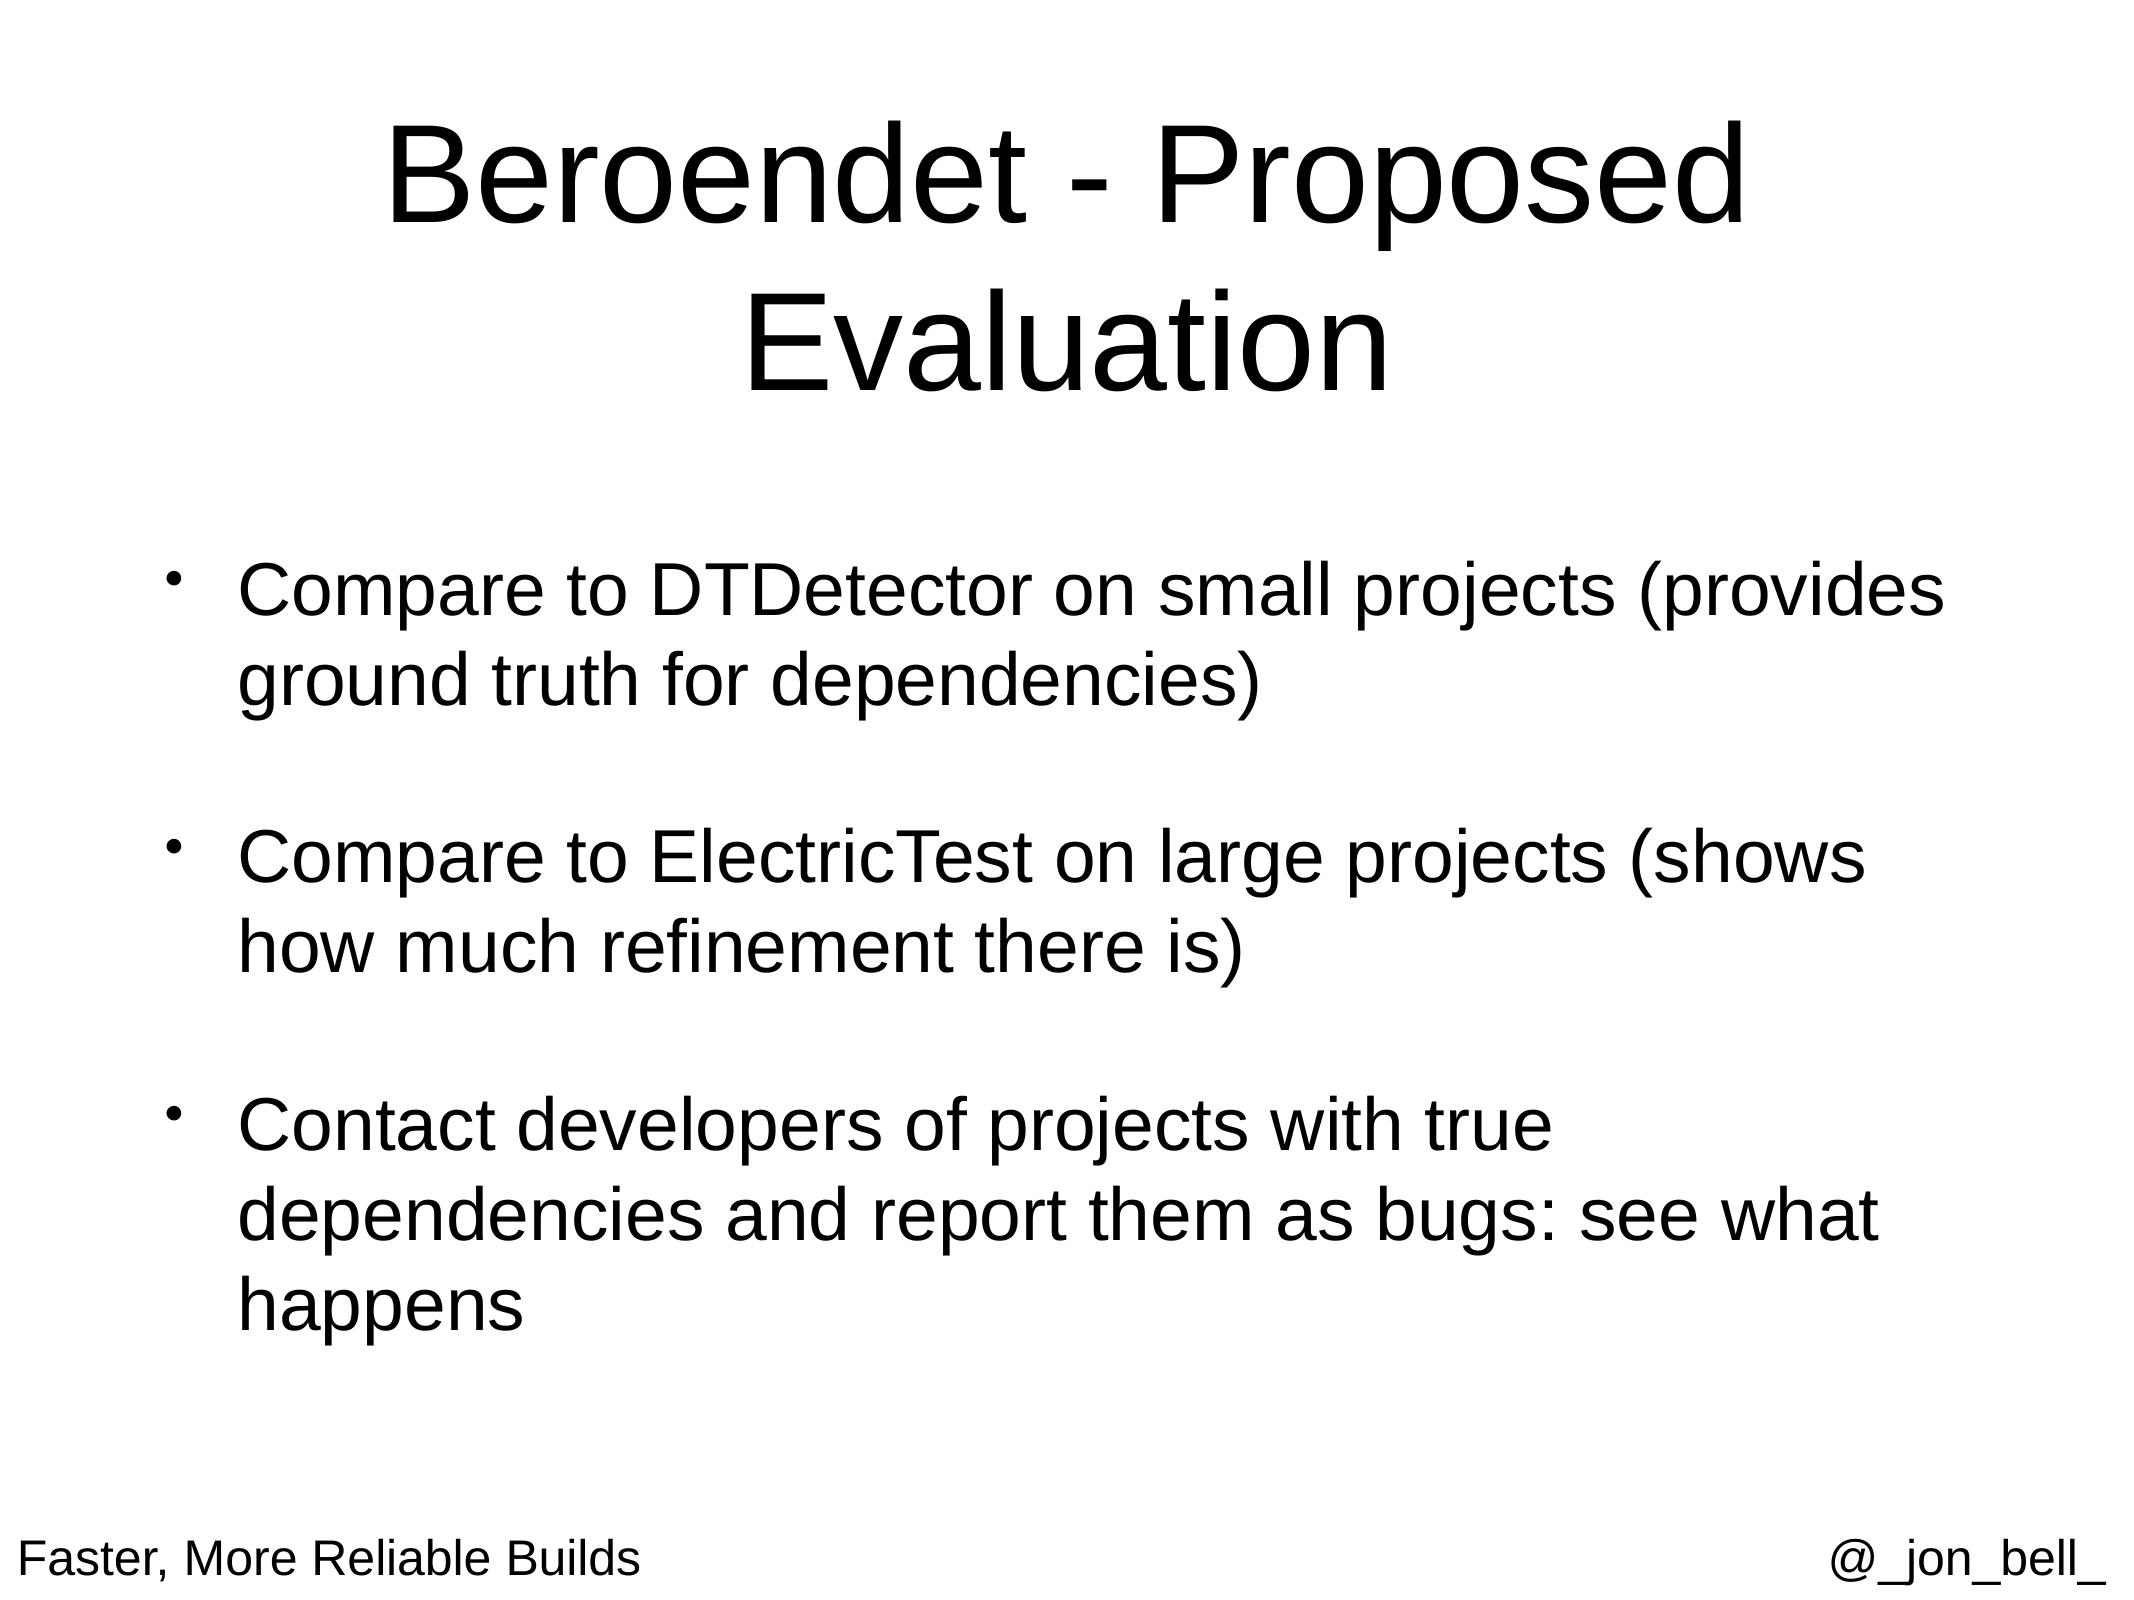

# Beroendet - Proposed Evaluation
Compare to DTDetector on small projects (provides ground truth for dependencies)
Compare to ElectricTest on large projects (shows how much refinement there is)
Contact developers of projects with true dependencies and report them as bugs: see what happens